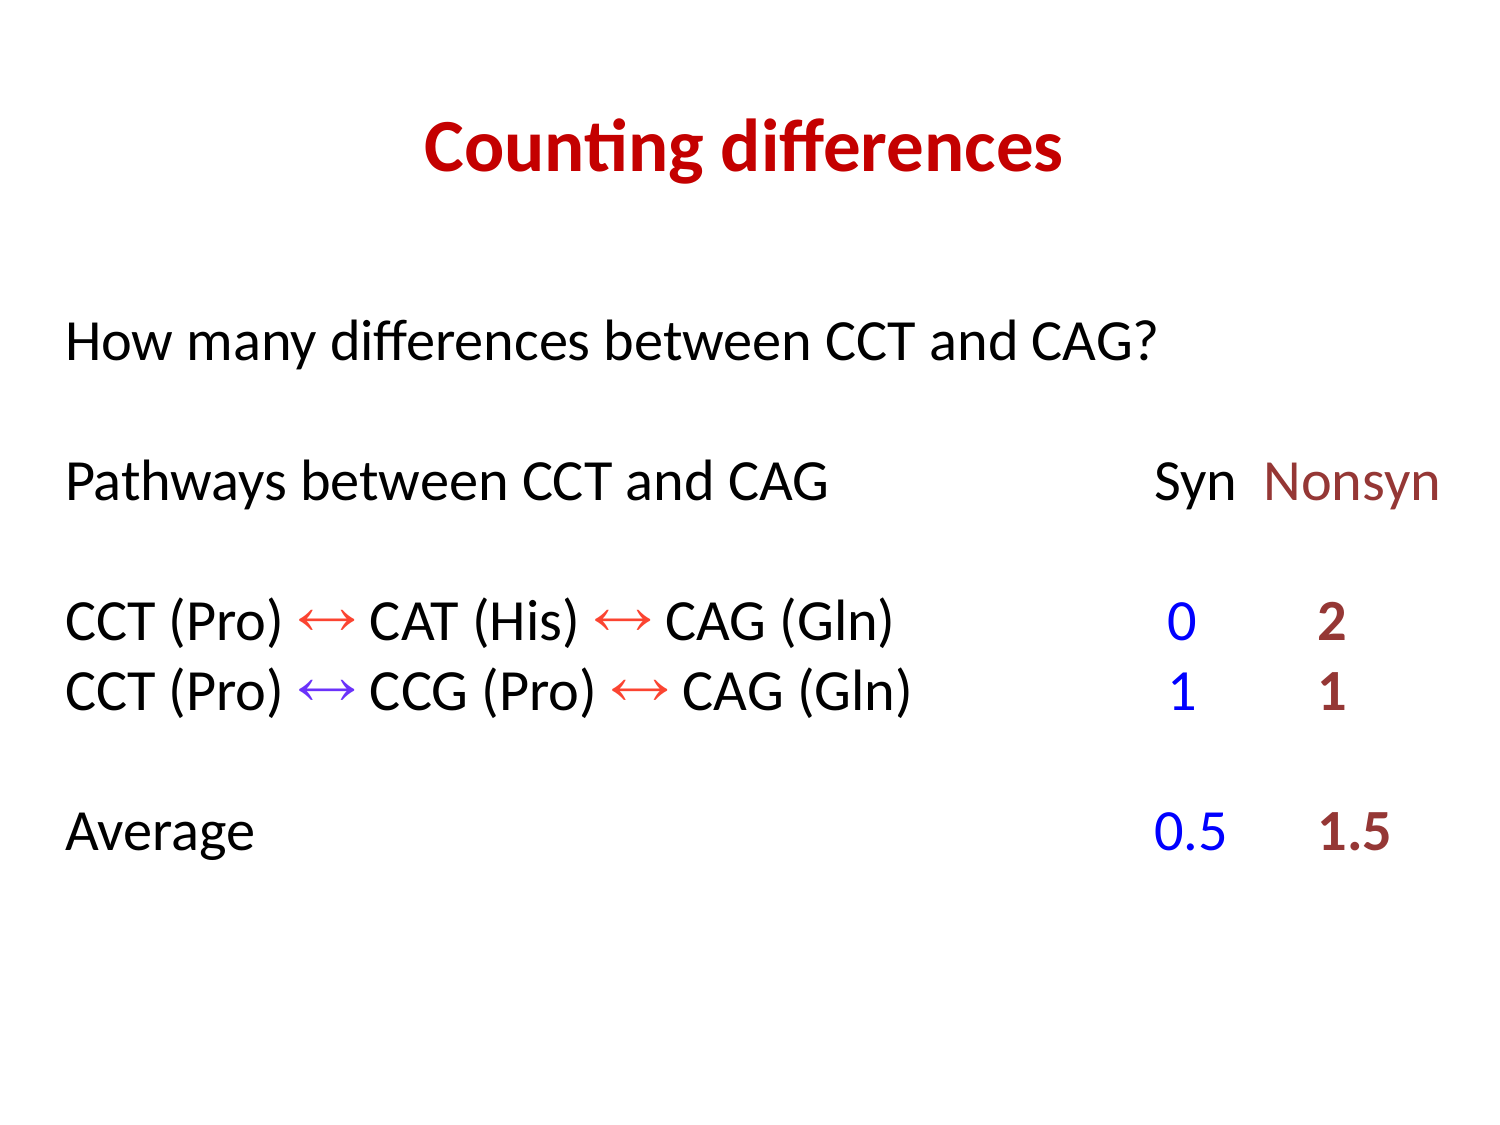

Counting differences
How many differences between CCT and CAG?

Pathways between CCT and CAG	Syn  Nonsyn

CCT (Pro) ↔ CAT (His) ↔ CAG (Gln) 	 0	    2
CCT (Pro) ↔ CCG (Pro) ↔ CAG (Gln)	 1	    1
Average	0.5	    1.5